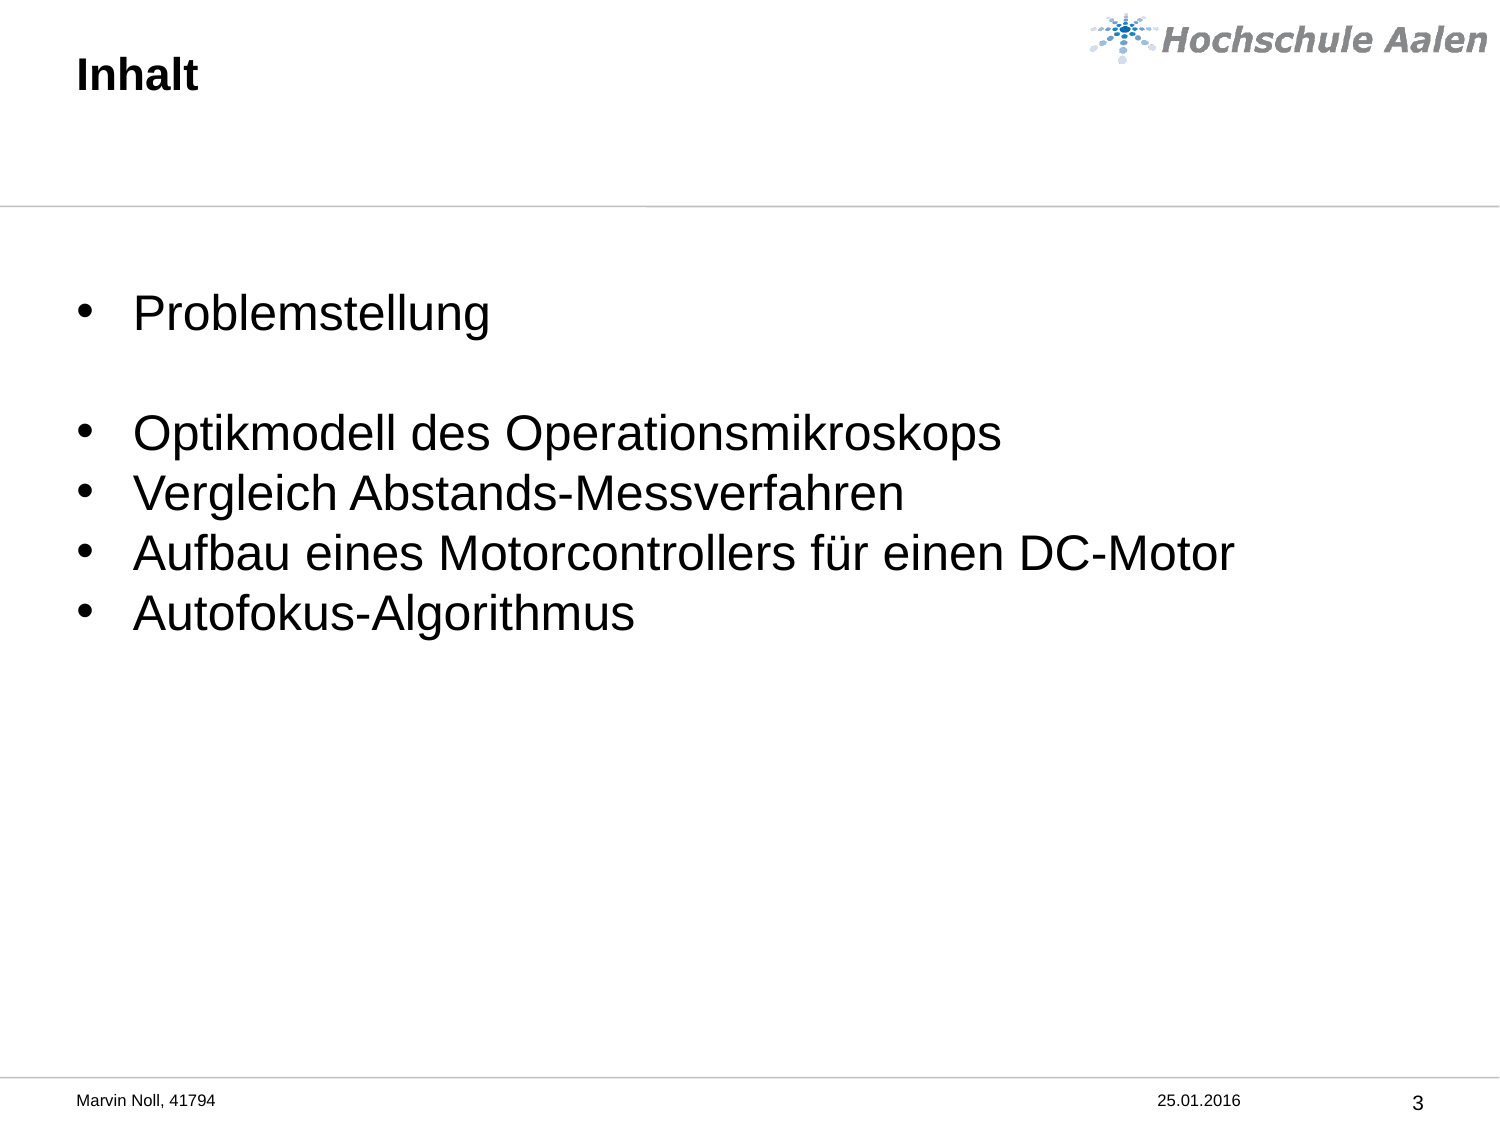

# Inhalt
Problemstellung

Optikmodell des Operationsmikroskops
Vergleich Abstands-Messverfahren
Aufbau eines Motorcontrollers für einen DC-Motor
Autofokus-Algorithmus